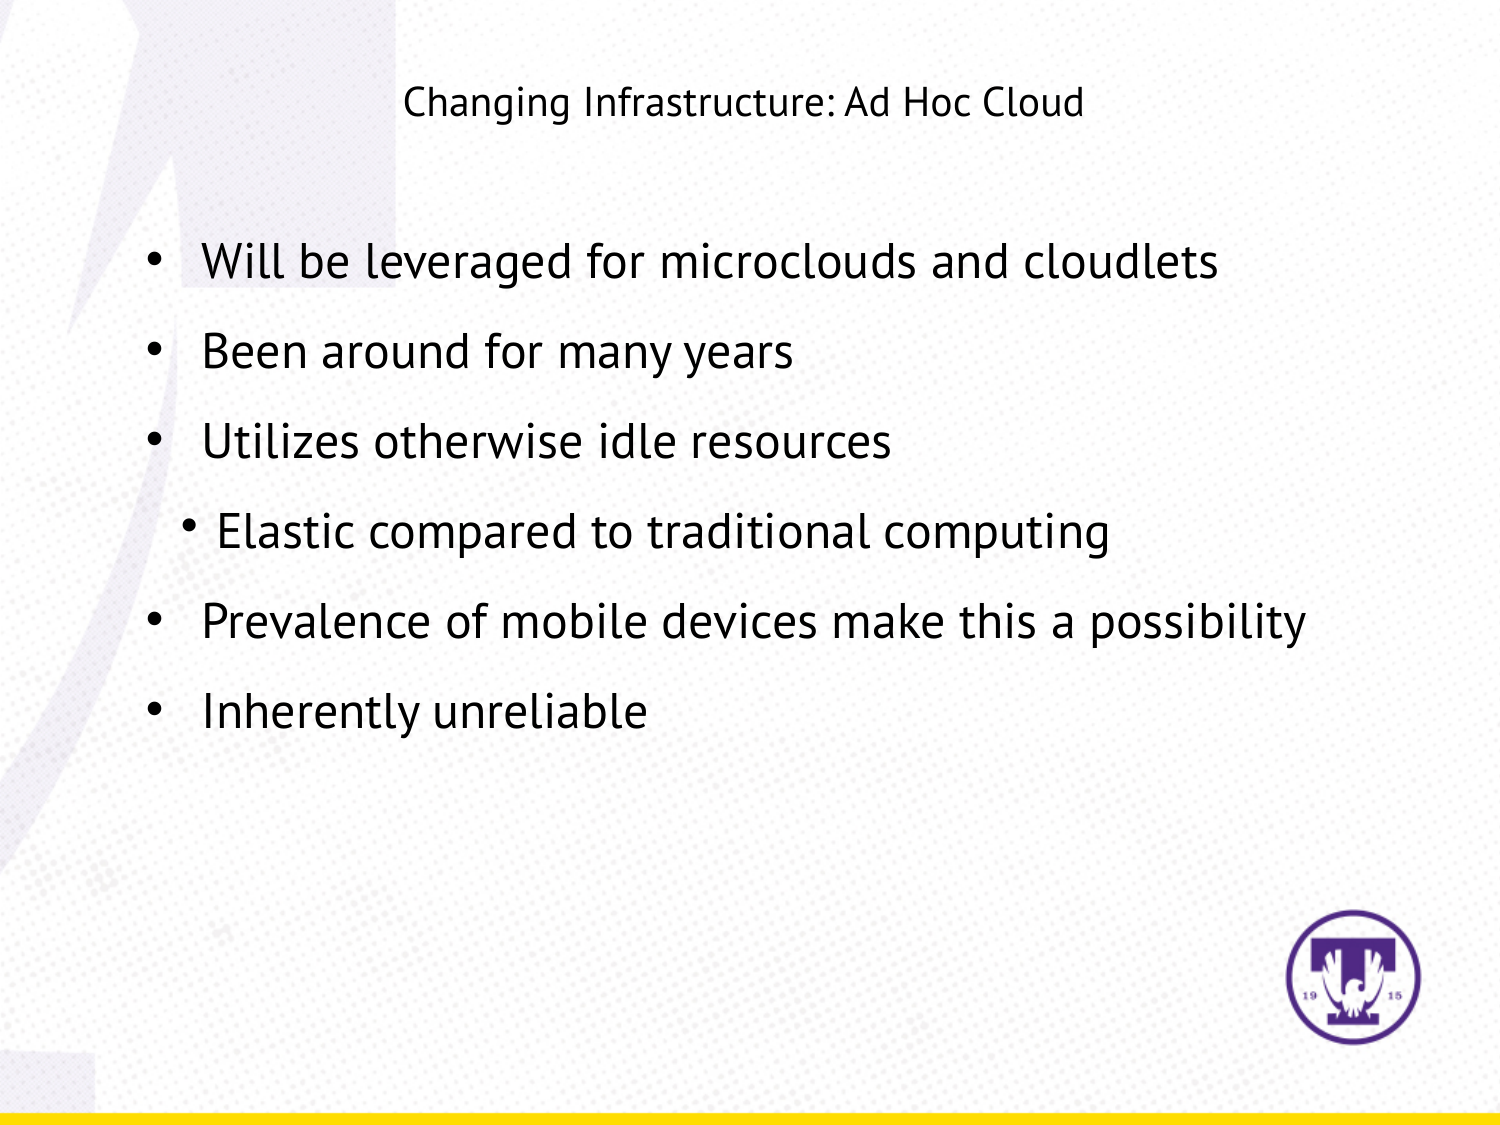

Changing Infrastructure: Ad Hoc Cloud
Will be leveraged for microclouds and cloudlets
Been around for many years
Utilizes otherwise idle resources
Elastic compared to traditional computing
Prevalence of mobile devices make this a possibility
Inherently unreliable